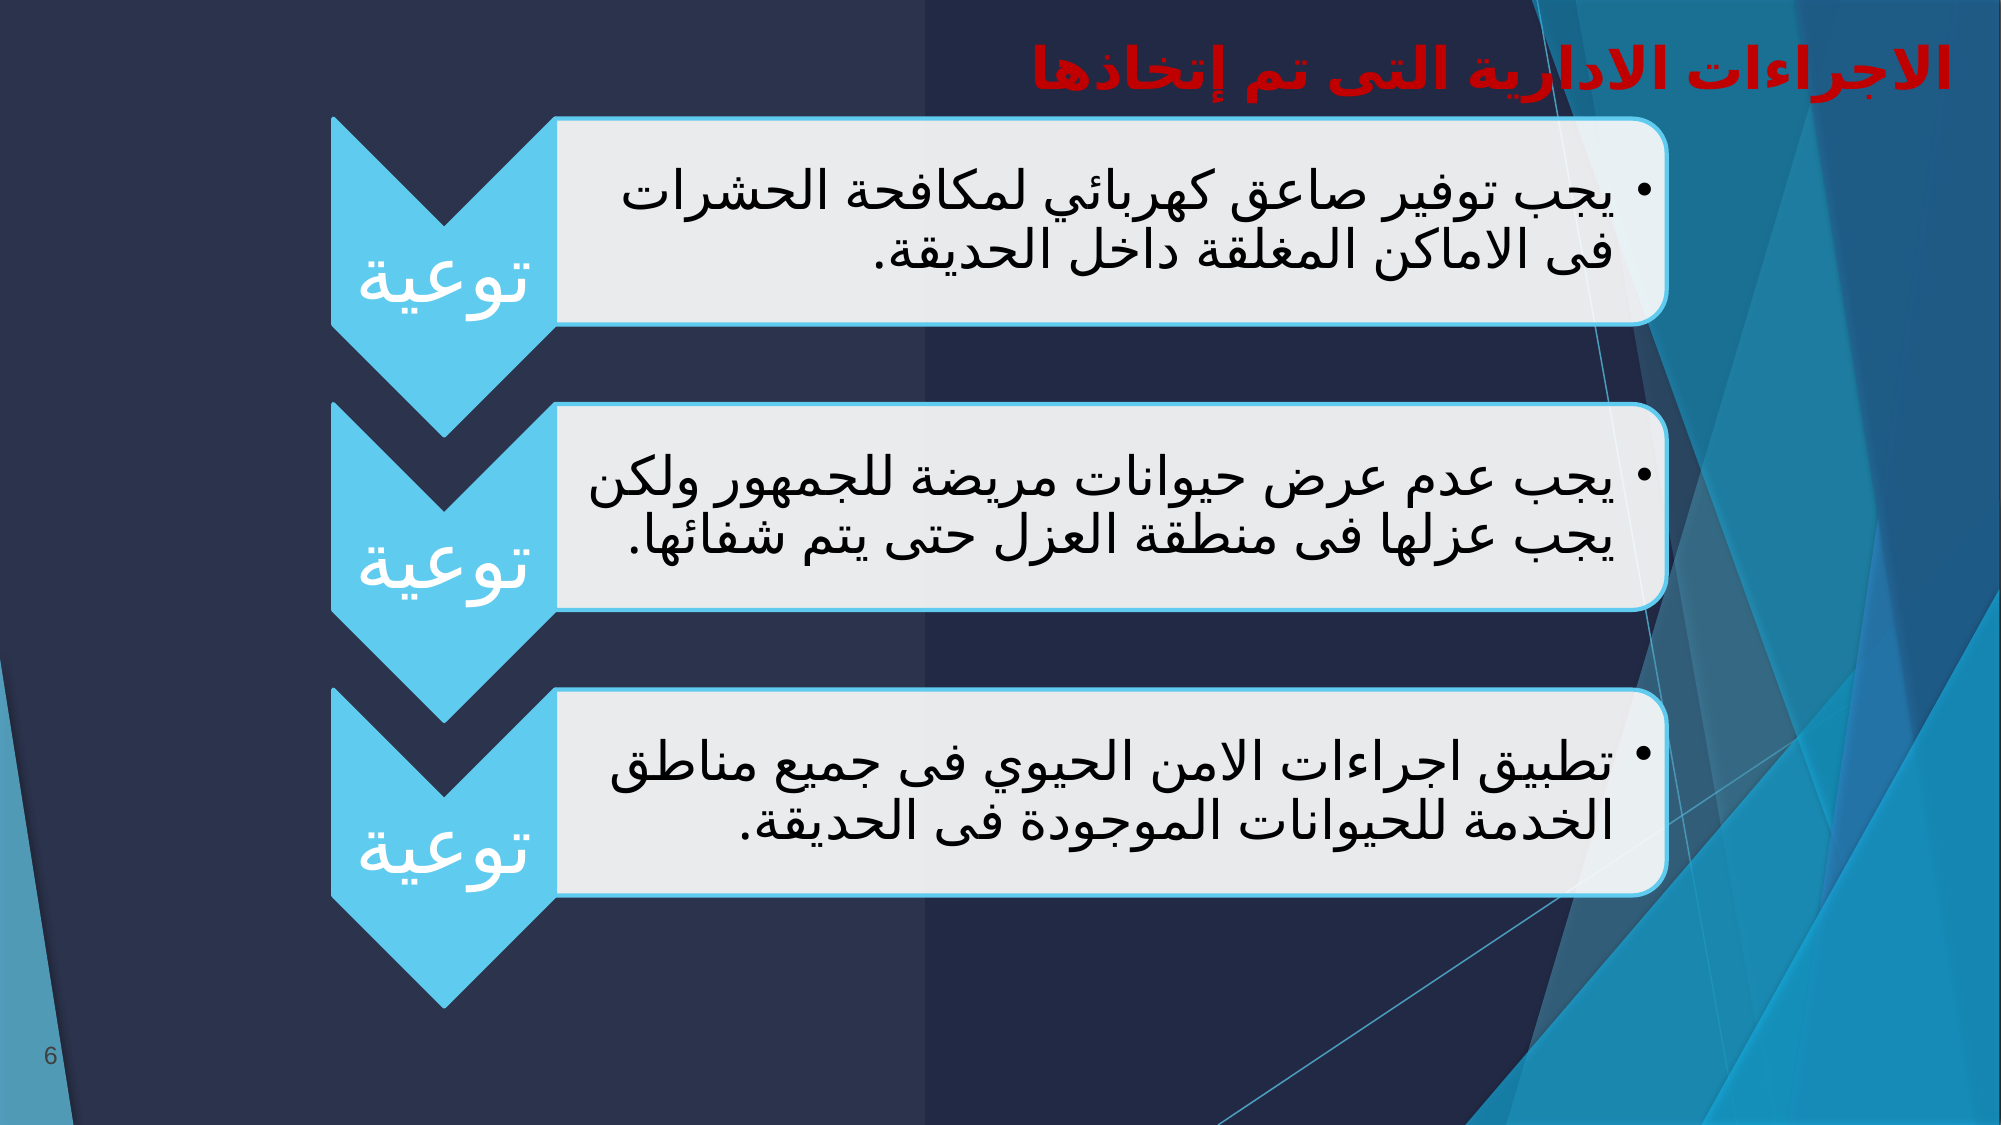

# الاجراءات الادارية التى تم إتخاذها
توعية
يجب توفير صاعق كهربائي لمكافحة الحشرات فى الاماكن المغلقة داخل الحديقة.
توعية
يجب عدم عرض حيوانات مريضة للجمهور ولكن يجب عزلها فى منطقة العزل حتى يتم شفائها.
توعية
تطبيق اجراءات الامن الحيوي فى جميع مناطق الخدمة للحيوانات الموجودة فى الحديقة.
6